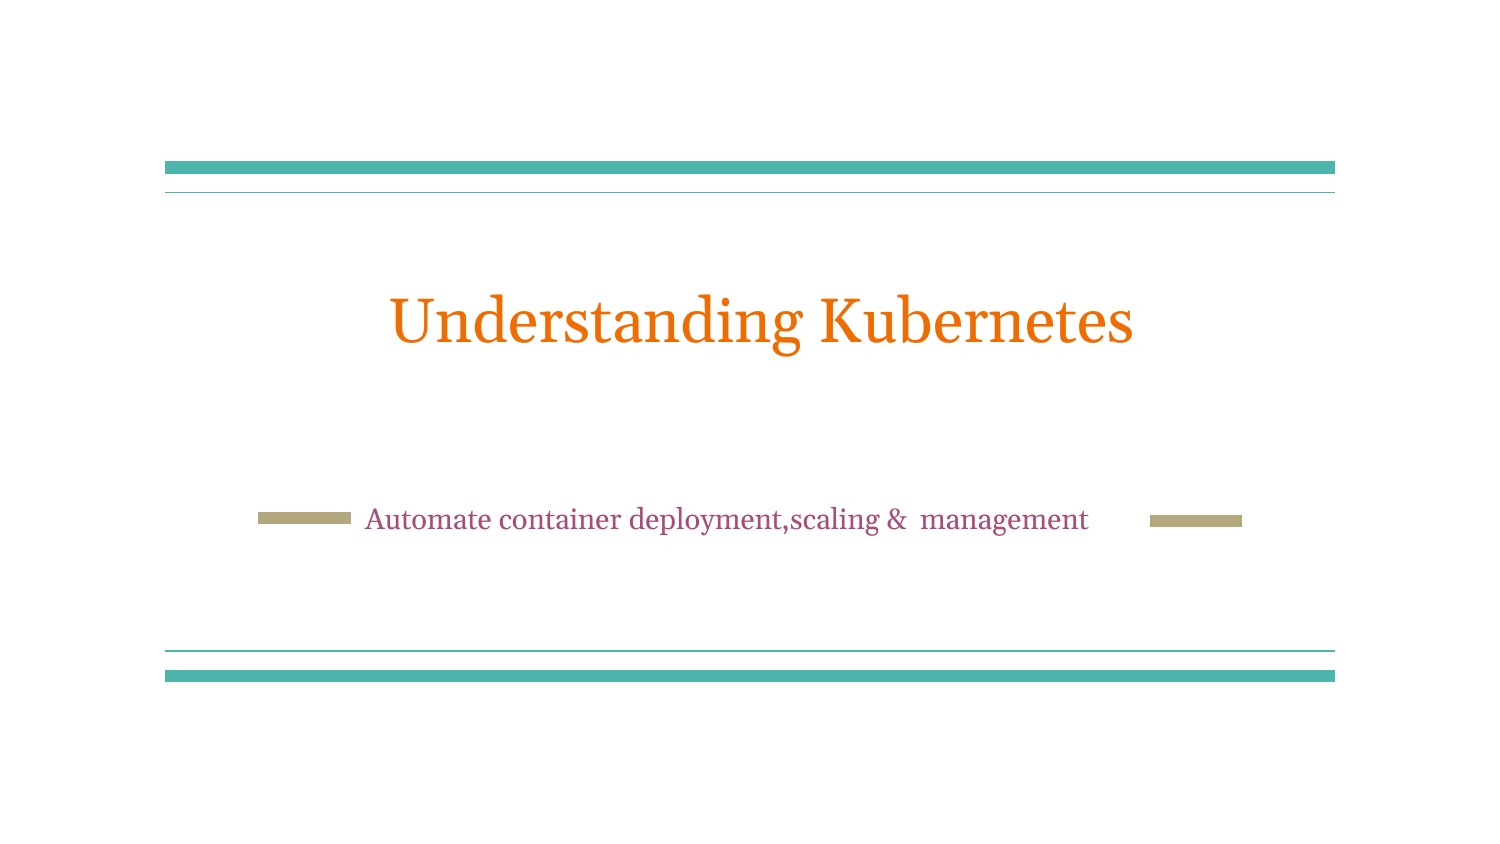

# Understanding Kubernetes

Automate container deployment,scaling & management